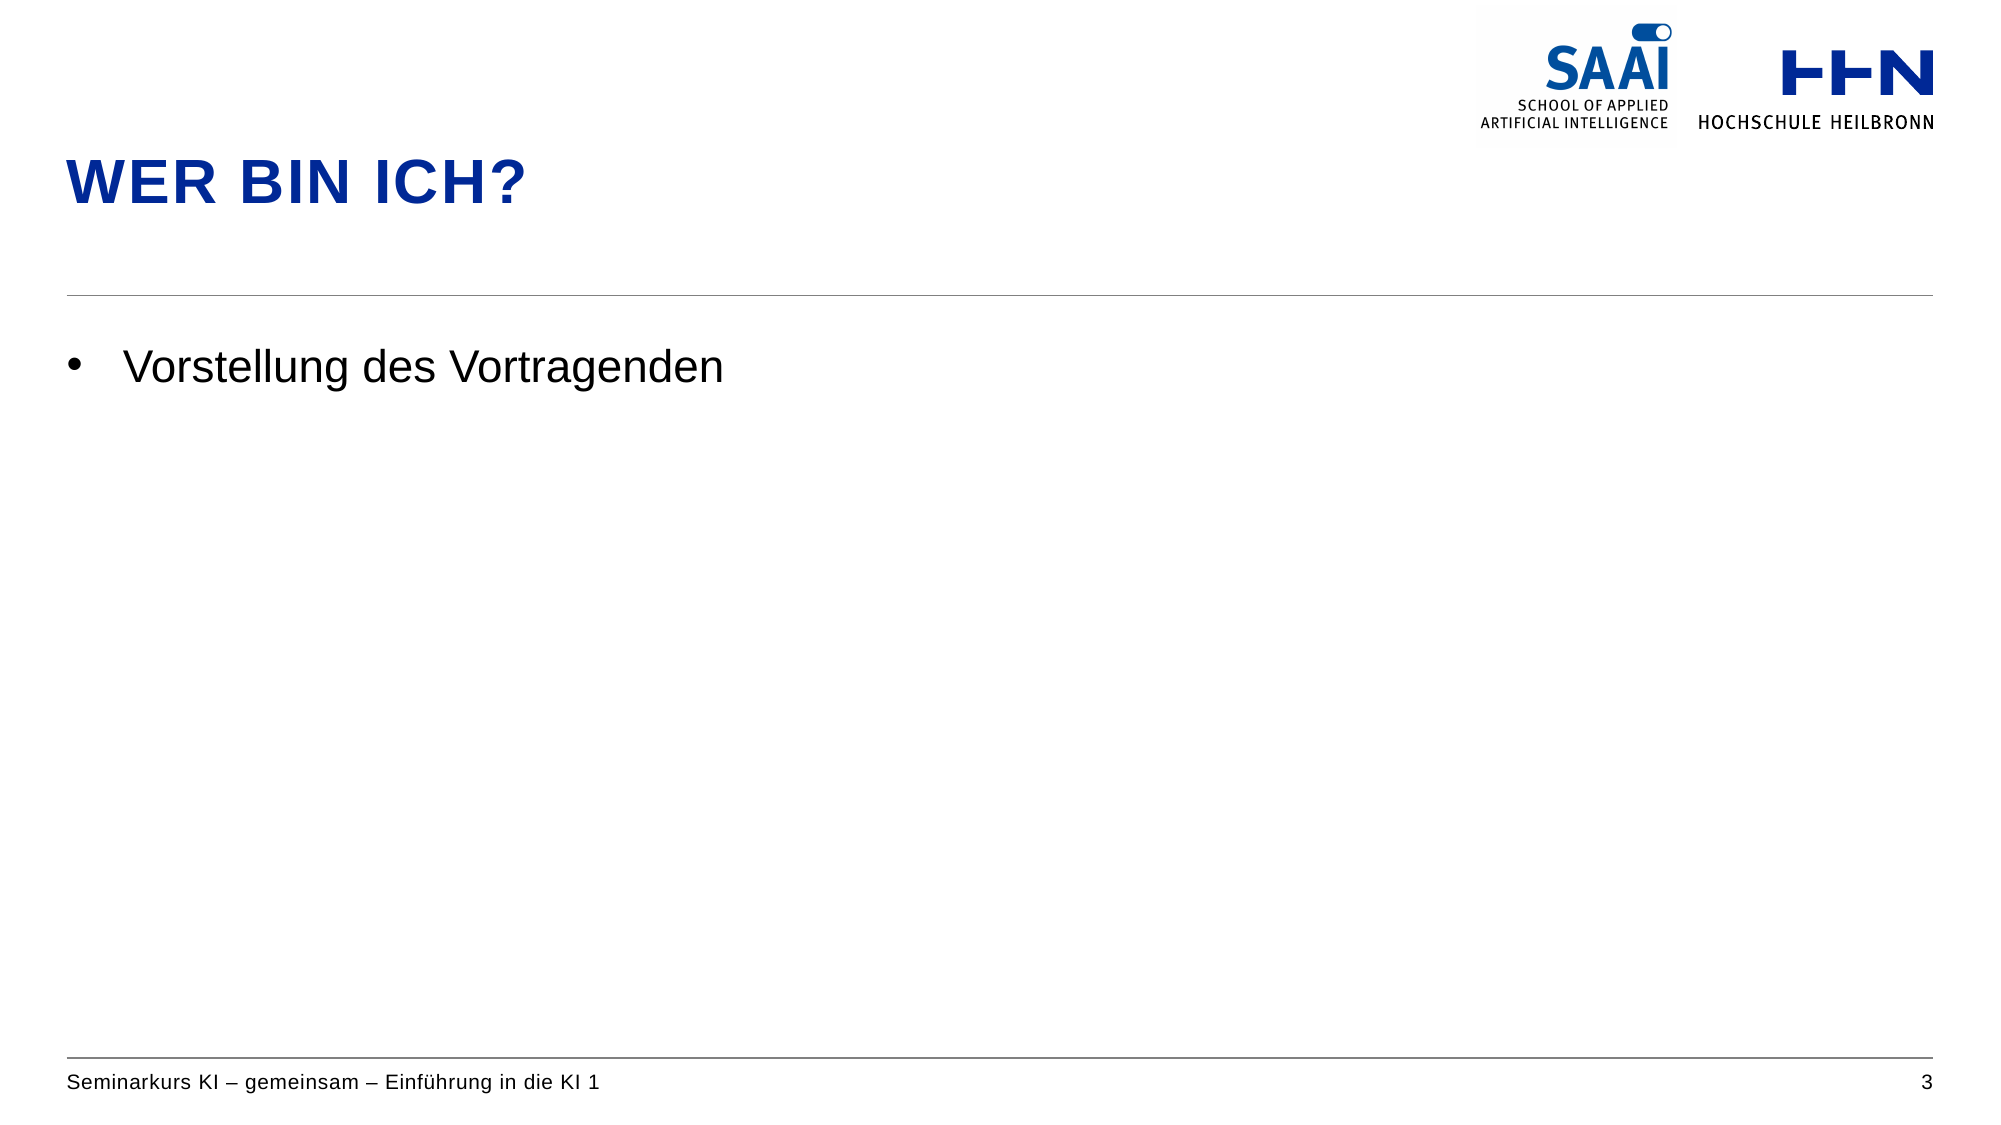

# Wer bin ich?
Vorstellung des Vortragenden
Seminarkurs KI – gemeinsam – Einführung in die KI 1
3